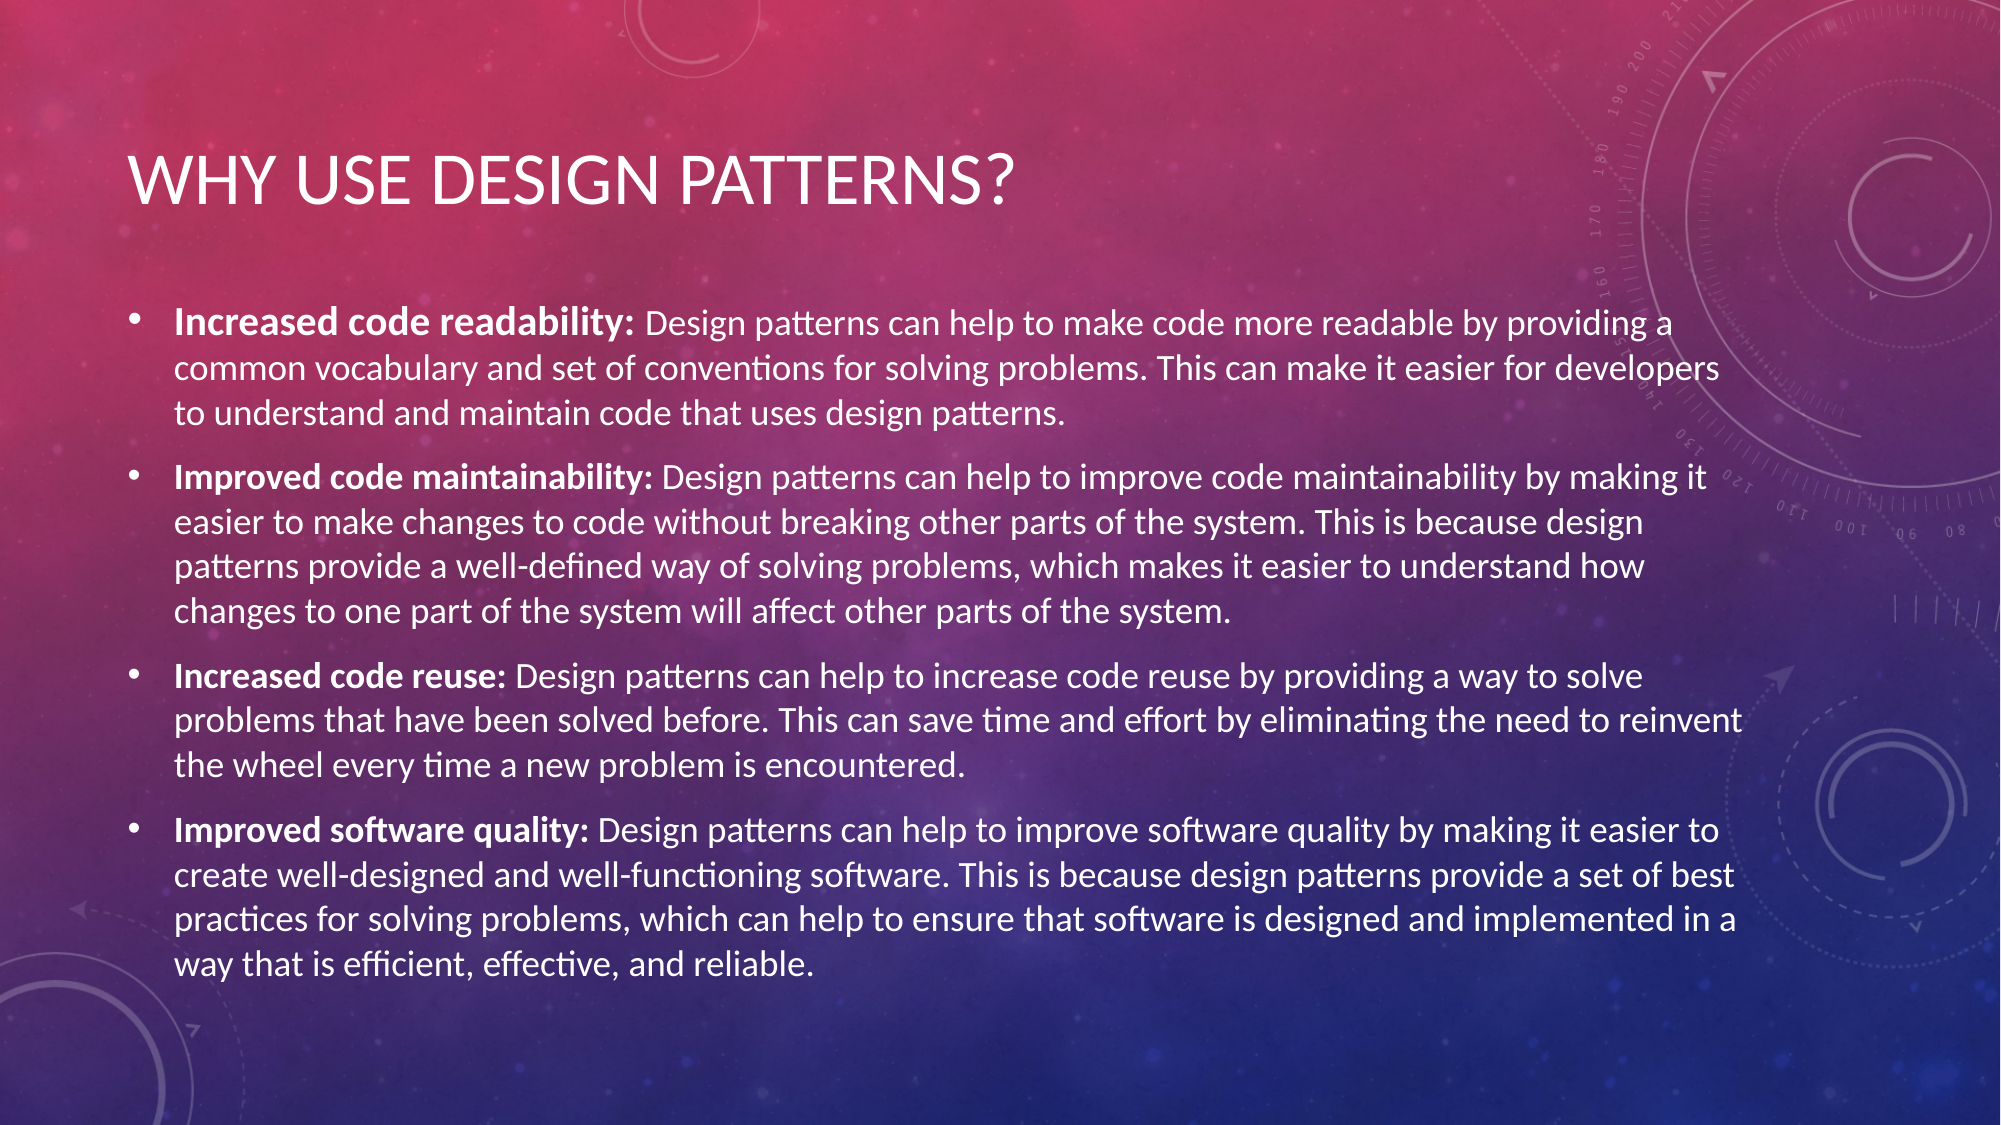

# Why Use Design Patterns?
Increased code readability: Design patterns can help to make code more readable by providing a common vocabulary and set of conventions for solving problems. This can make it easier for developers to understand and maintain code that uses design patterns.
Improved code maintainability: Design patterns can help to improve code maintainability by making it easier to make changes to code without breaking other parts of the system. This is because design patterns provide a well-defined way of solving problems, which makes it easier to understand how changes to one part of the system will affect other parts of the system.
Increased code reuse: Design patterns can help to increase code reuse by providing a way to solve problems that have been solved before. This can save time and effort by eliminating the need to reinvent the wheel every time a new problem is encountered.
Improved software quality: Design patterns can help to improve software quality by making it easier to create well-designed and well-functioning software. This is because design patterns provide a set of best practices for solving problems, which can help to ensure that software is designed and implemented in a way that is efficient, effective, and reliable.